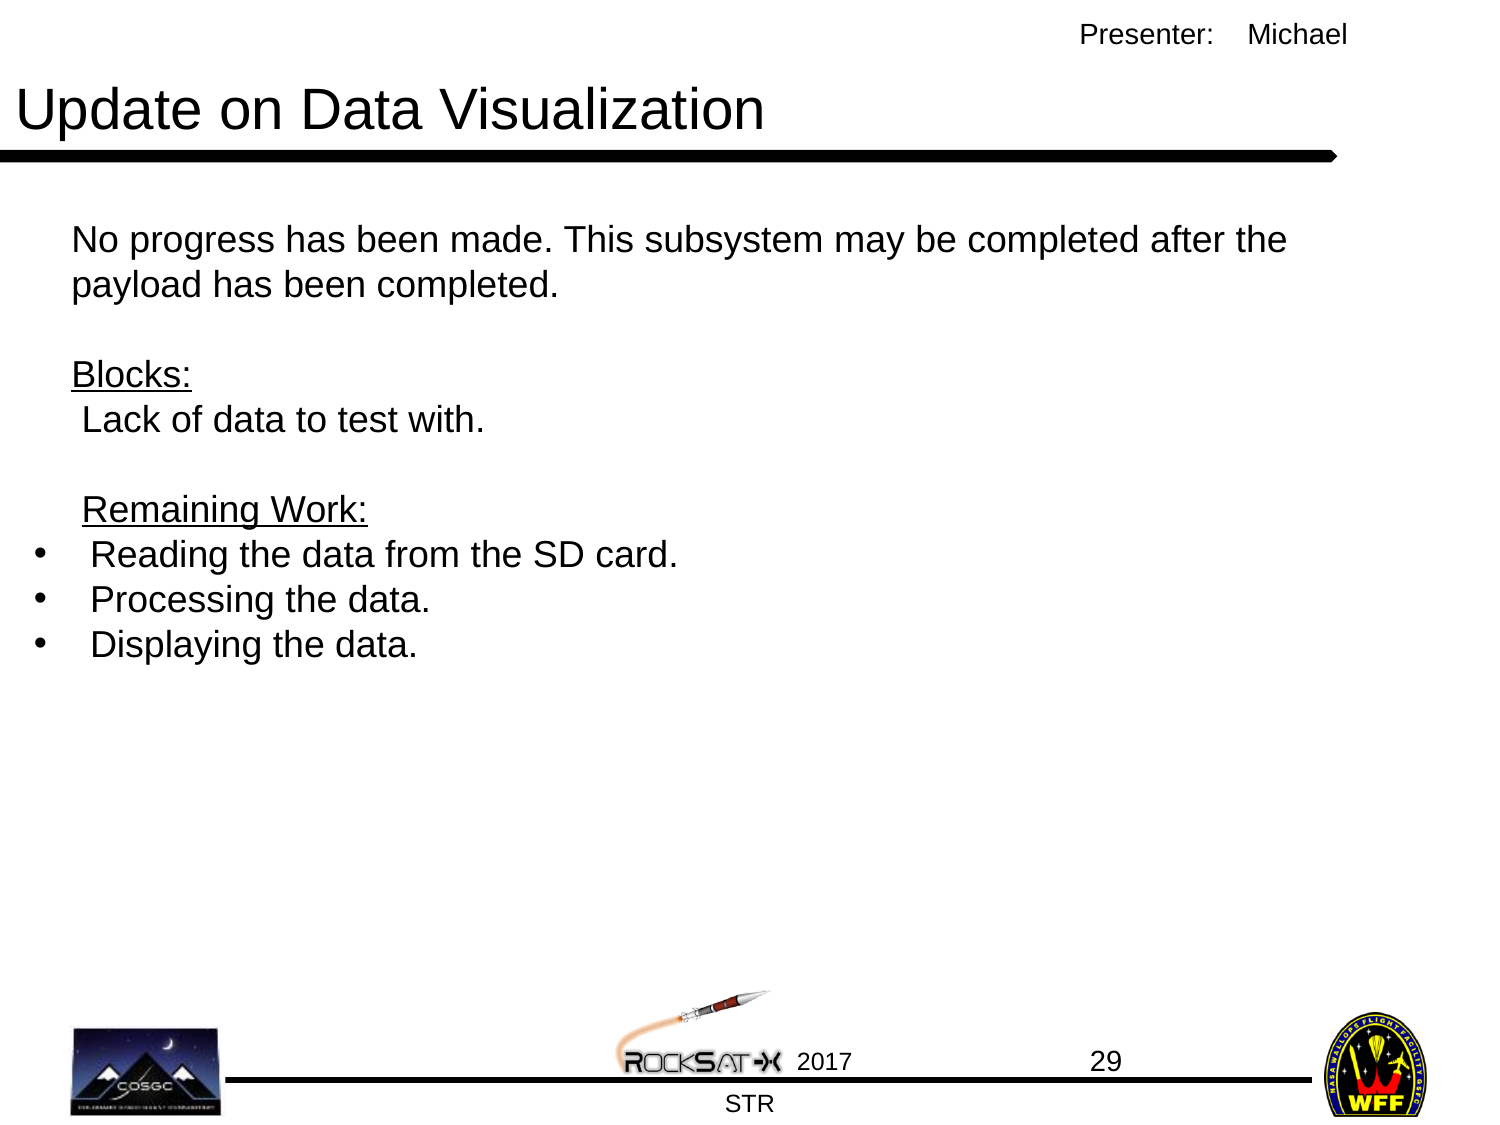

Michael
# Update on Data Visualization
No progress has been made. This subsystem may be completed after the payload has been completed.
Blocks:
Lack of data to test with.

Remaining Work:
Reading the data from the SD card.
Processing the data.
Displaying the data.
29